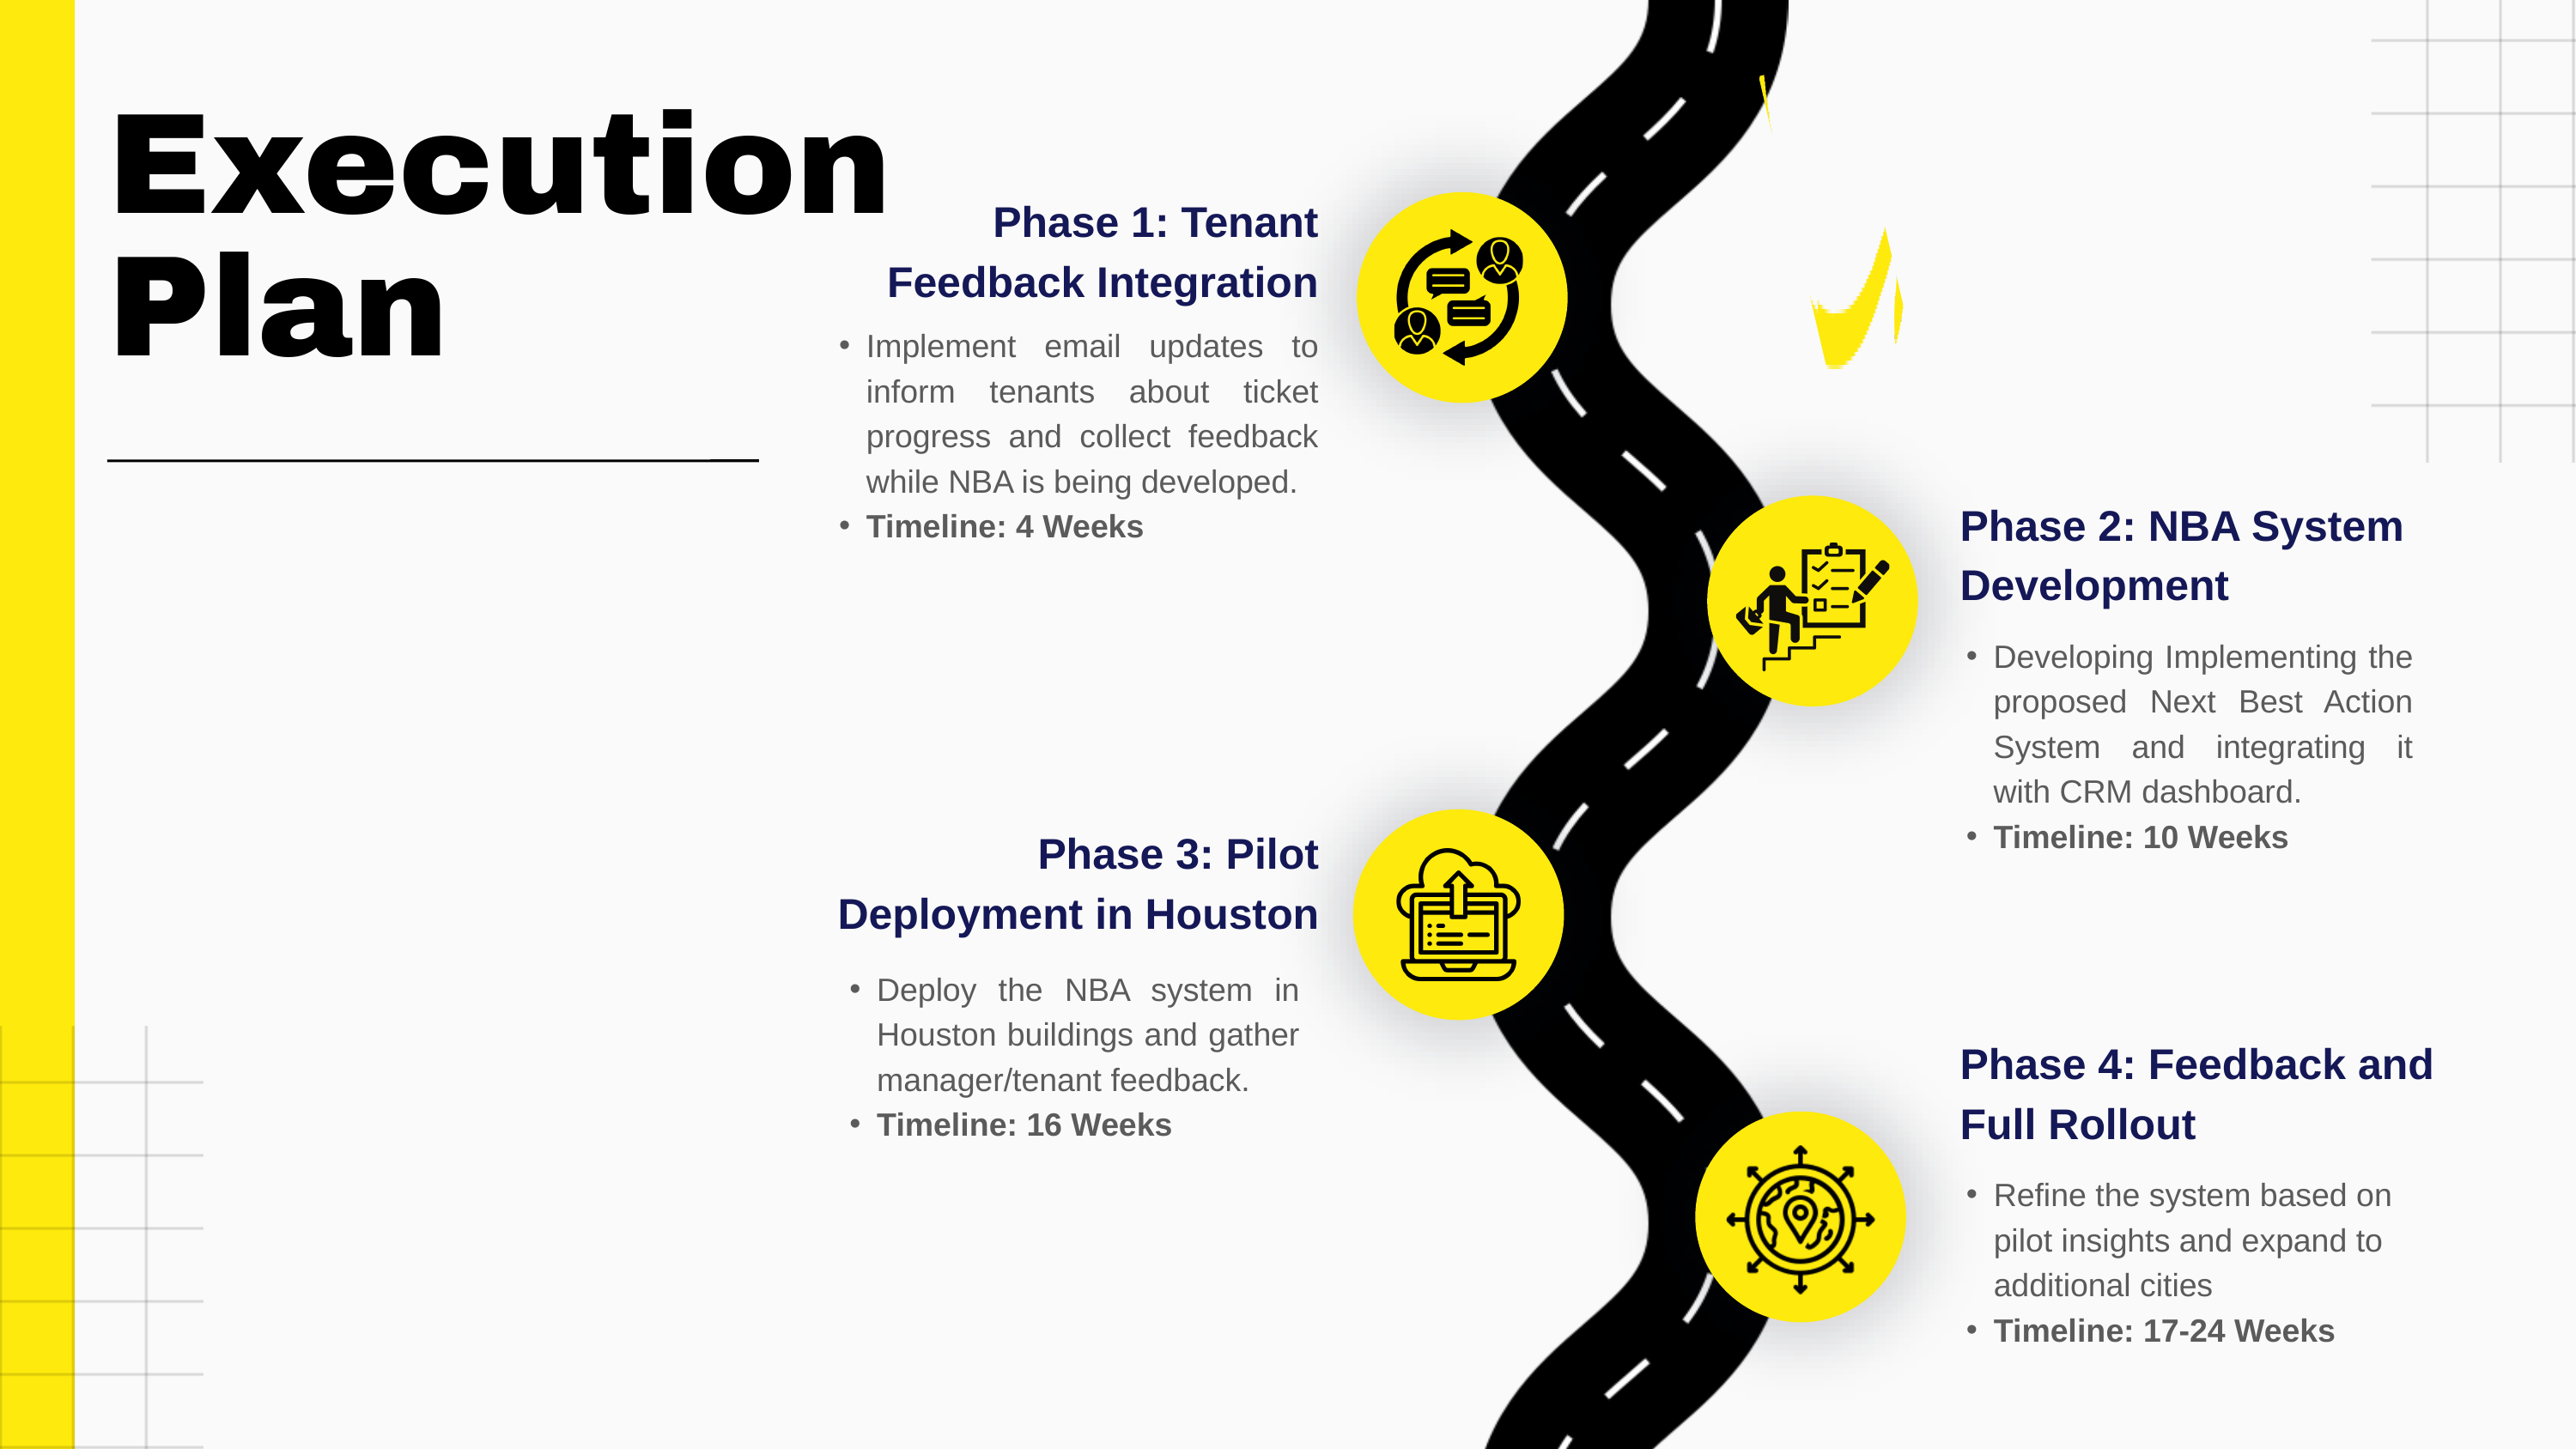

Execution Plan

Phase 1: Tenant Feedback Integration

Implement email updates to inform tenants about ticket progress and collect feedback while NBA is being developed.
Timeline: 4 Weeks

Phase 2: NBA System Development

Developing Implementing the proposed Next Best Action System and integrating it with CRM dashboard.
Timeline: 10 Weeks

Phase 3: Pilot Deployment in Houston

Deploy the NBA system in Houston buildings and gather manager/tenant feedback.
Timeline: 16 Weeks

Phase 4: Feedback and Full Rollout

Refine the system based on pilot insights and expand to additional cities
Timeline: 17-24 Weeks